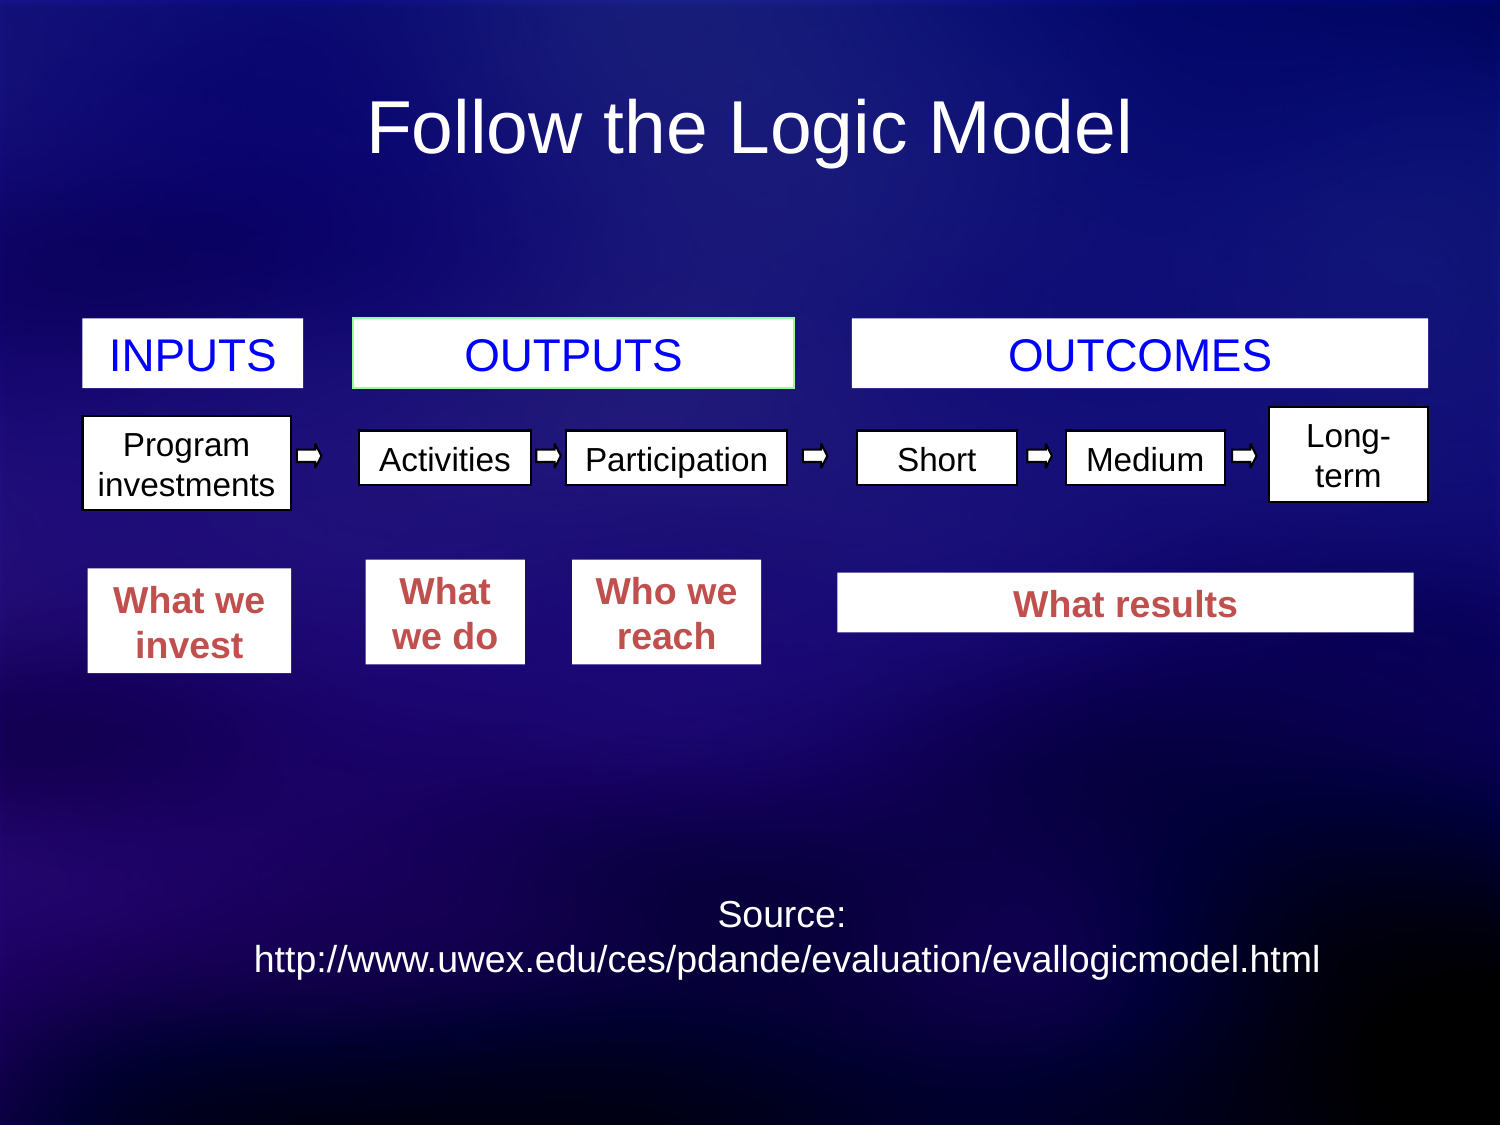

Follow the Logic Model
INPUTS
OUTPUTS
OUTCOMES
Long-term
Program investments
Activities
Participation
Short
Medium

What we do
Who we reach
What we invest
What results
Source:
http://www.uwex.edu/ces/pdande/evaluation/evallogicmodel.html